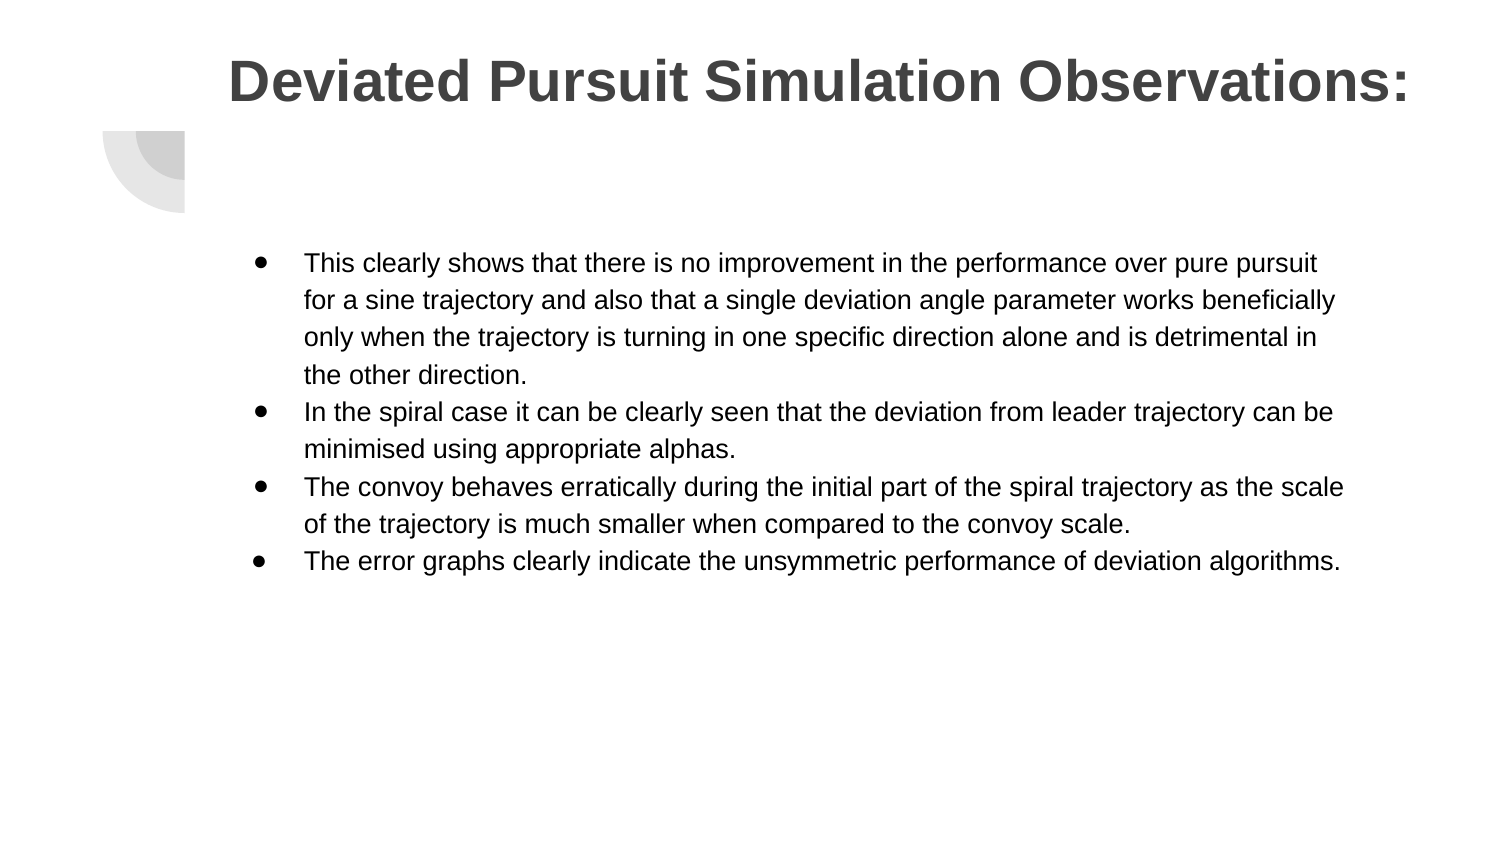

# Deviated Pursuit Simulation Observations:
This clearly shows that there is no improvement in the performance over pure pursuit for a sine trajectory and also that a single deviation angle parameter works beneficially only when the trajectory is turning in one specific direction alone and is detrimental in the other direction.
In the spiral case it can be clearly seen that the deviation from leader trajectory can be minimised using appropriate alphas.
The convoy behaves erratically during the initial part of the spiral trajectory as the scale of the trajectory is much smaller when compared to the convoy scale.
The error graphs clearly indicate the unsymmetric performance of deviation algorithms.